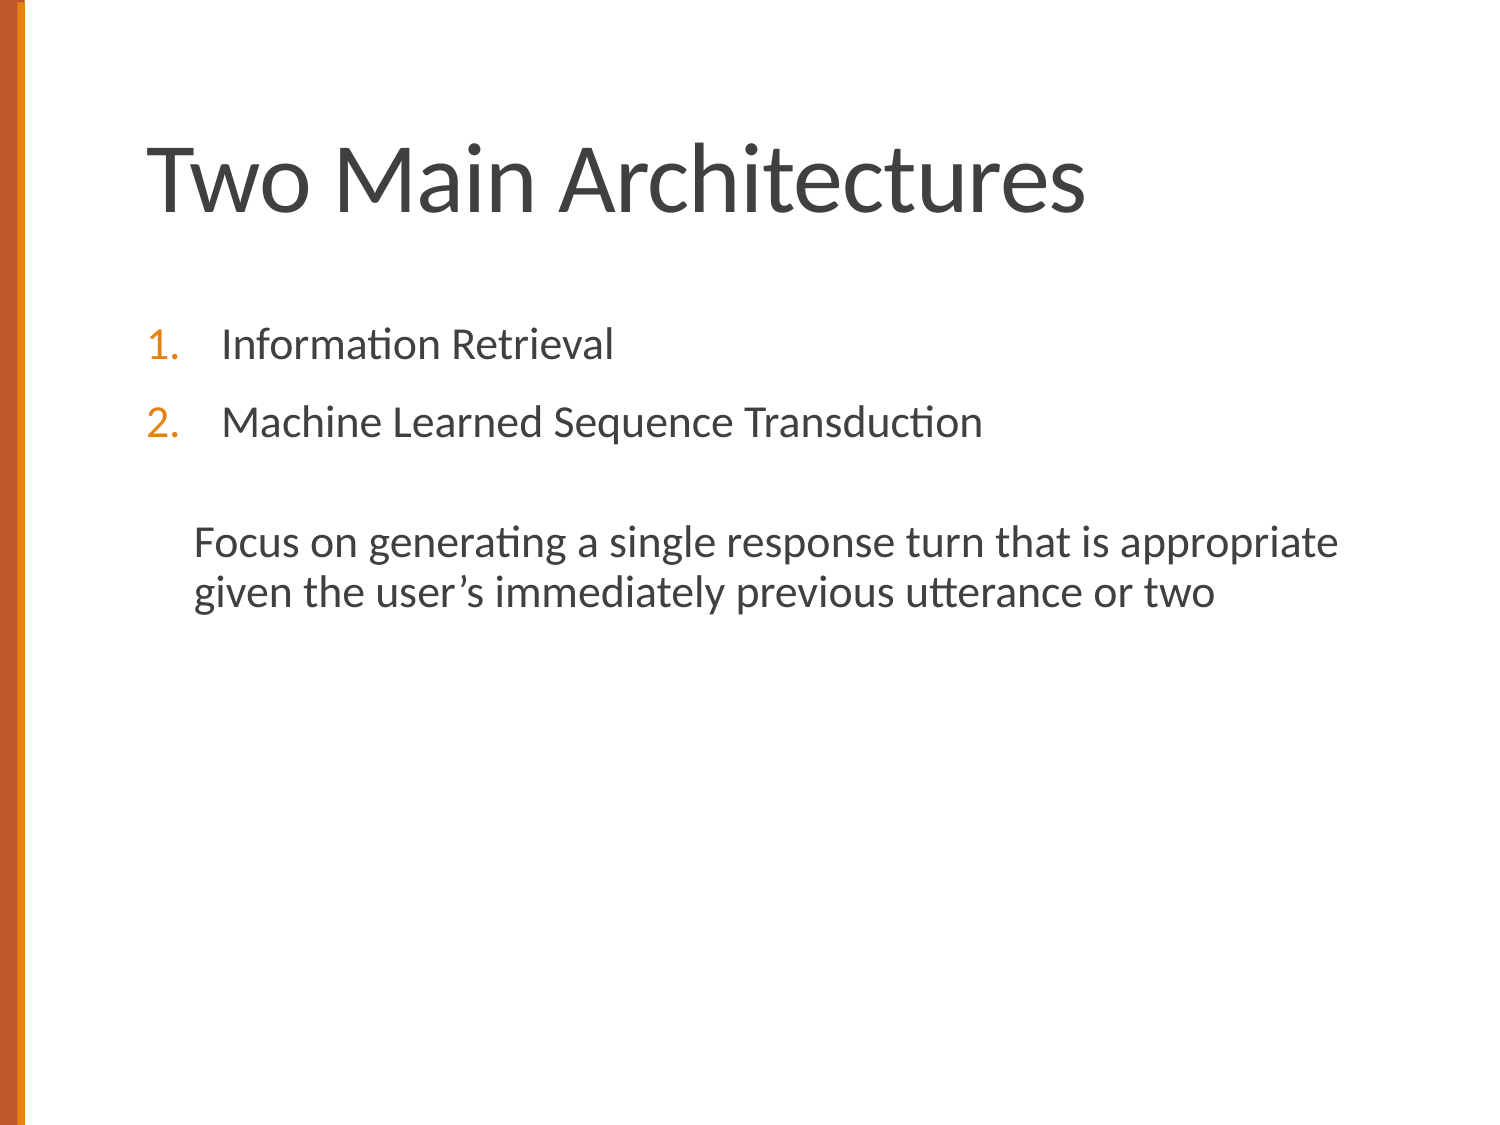

# Two Main Architectures
Information Retrieval
Machine Learned Sequence Transduction

Focus on generating a single response turn that is appropriate given the user’s immediately previous utterance or two